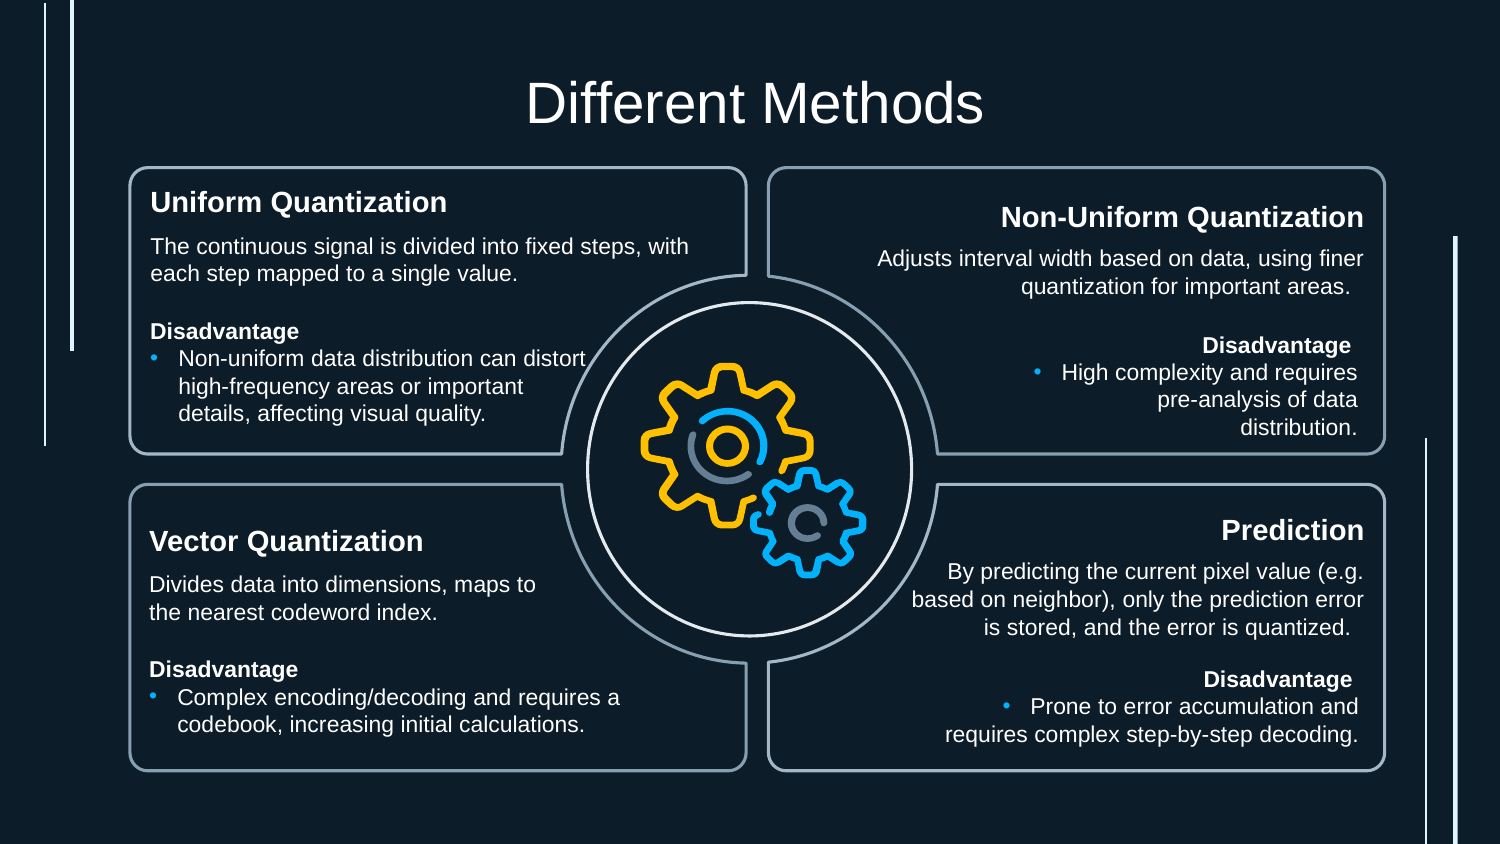

# Different Methods

Uniform Quantization
The continuous signal is divided into fixed steps, with each step mapped to a single value.
Disadvantage
Non-uniform data distribution can distort high-frequency areas or important details, affecting visual quality.
Non-Uniform Quantization
Adjusts interval width based on data, using finer quantization for important areas.
Disadvantage
High complexity and requires pre-analysis of data distribution.

Prediction
By predicting the current pixel value (e.g. based on neighbor), only the prediction error is stored, and the error is quantized.
Disadvantage
Prone to error accumulation and requires complex step-by-step decoding.
Vector Quantization
Divides data into dimensions, maps to the nearest codeword index.
Disadvantage
Complex encoding/decoding and requires a codebook, increasing initial calculations.